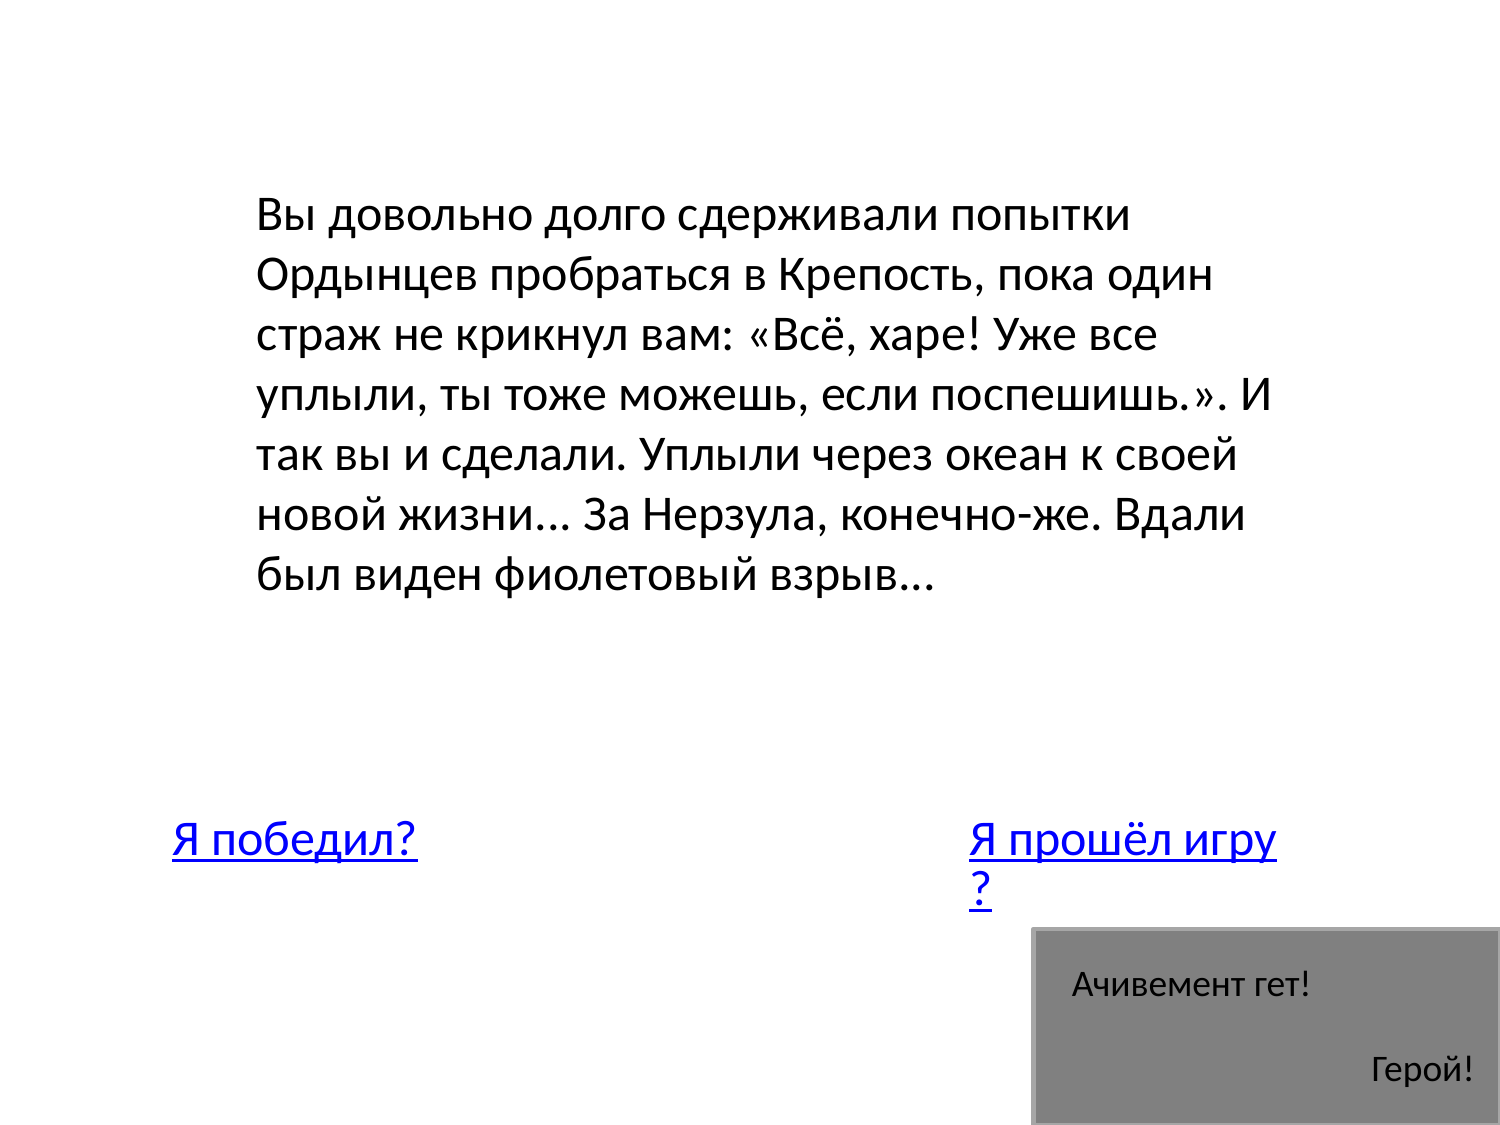

Вы довольно долго сдерживали попытки Ордынцев пробраться в Крепость, пока один страж не крикнул вам: «Всё, харе! Уже все уплыли, ты тоже можешь, если поспешишь.». И так вы и сделали. Уплыли через океан к своей новой жизни... За Нерзула, конечно-же. Вдали был виден фиолетовый взрыв...
Я победил?
Я прошёл игру?

Ачивемент гет!
Герой!